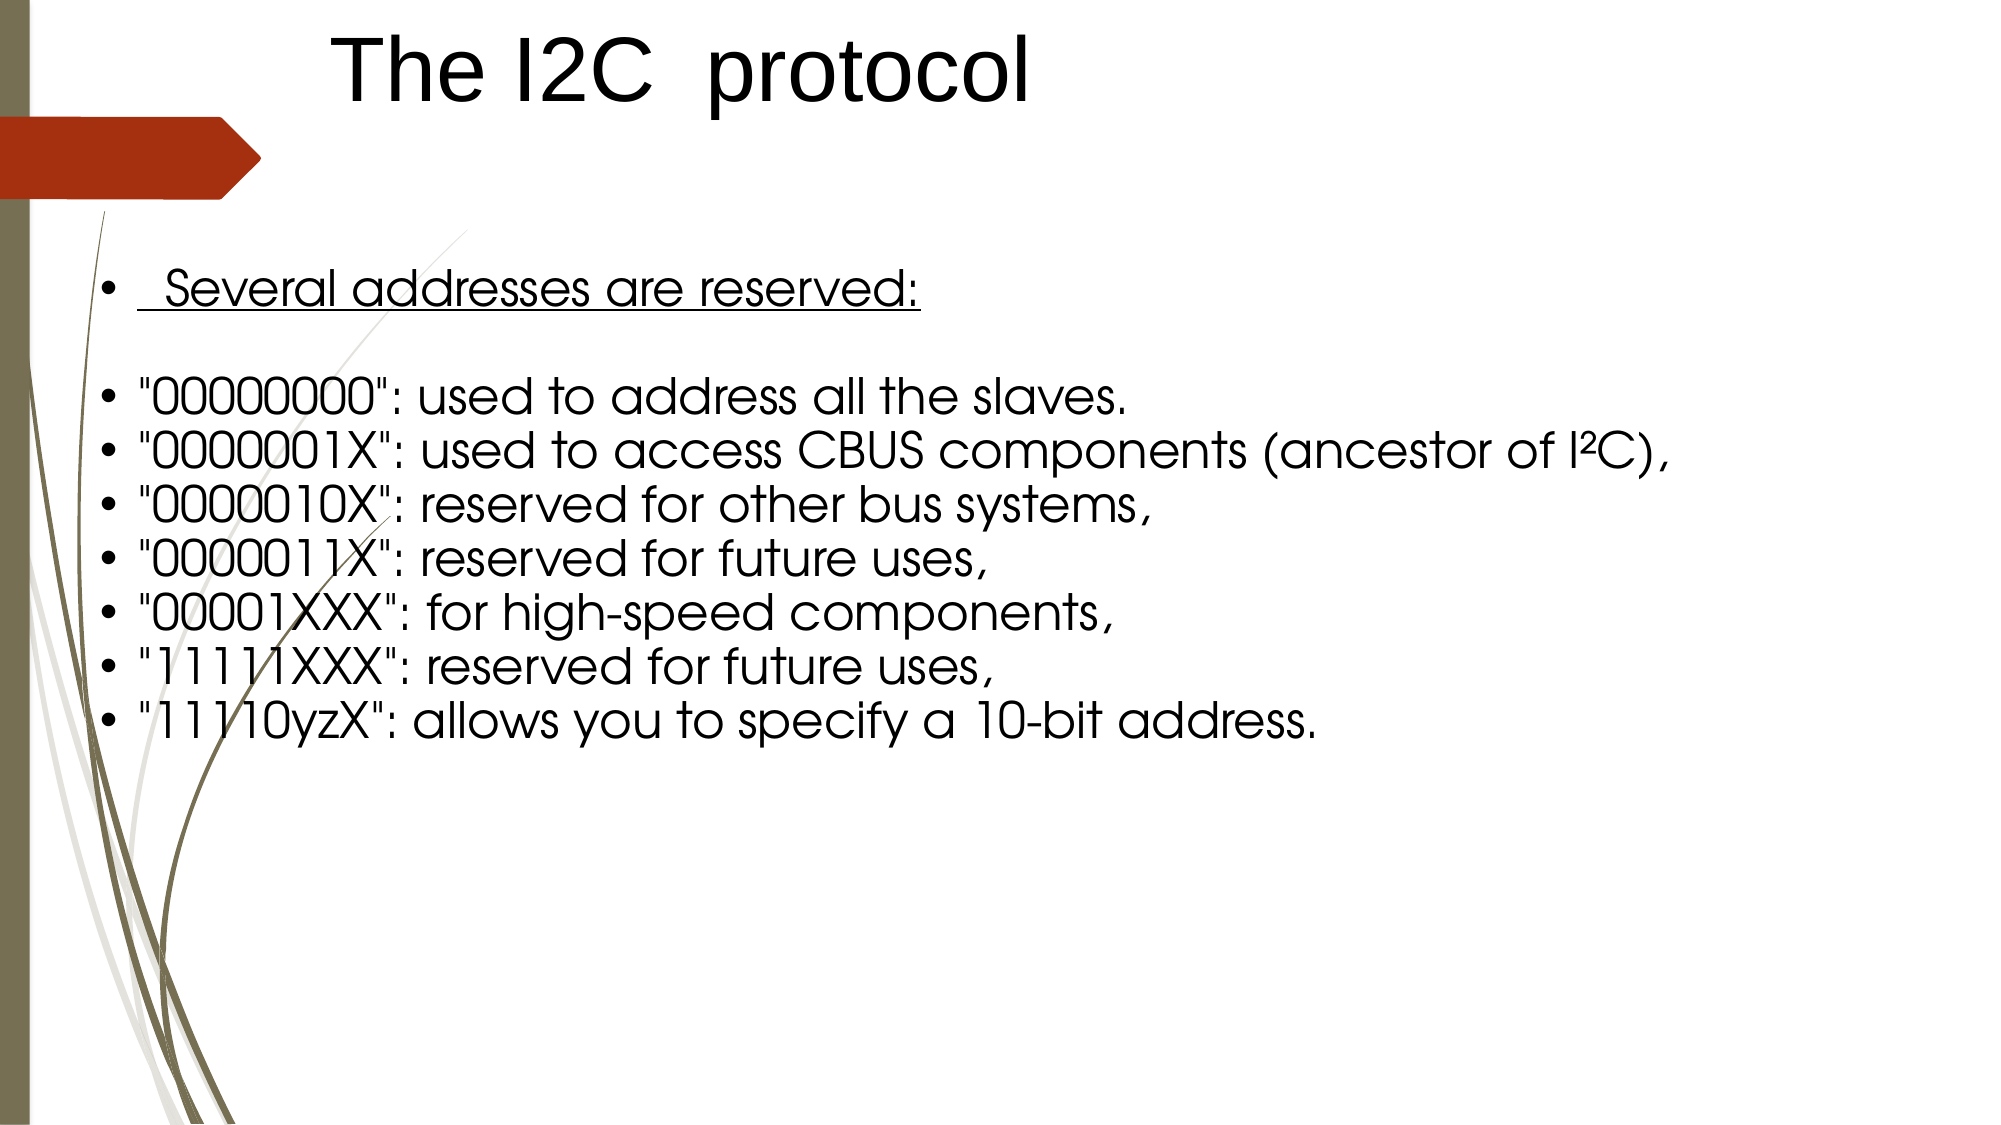

The I2C  protocol
  Several addresses are reserved:

"00000000": used to address all the slaves.
"0000001X": used to access CBUS components (ancestor of I²C),
"0000010X": reserved for other bus systems,
"0000011X": reserved for future uses,
"00001XXX": for high-speed components,
"11111XXX": reserved for future uses,
"11110yzX": allows you to specify a 10-bit address.